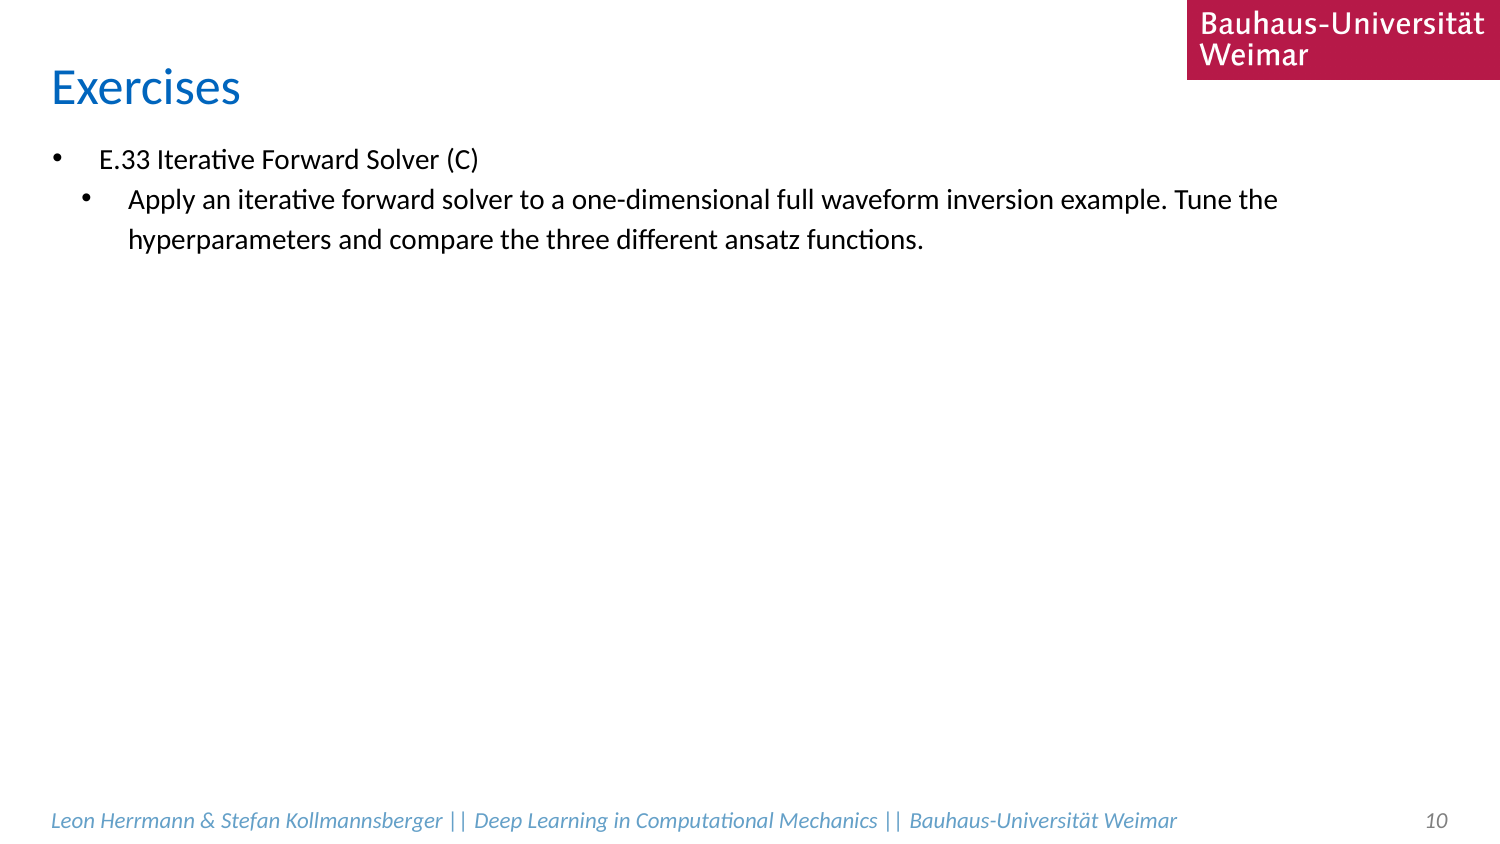

# Exercises
E.33 Iterative Forward Solver (C)
Apply an iterative forward solver to a one-dimensional full waveform inversion example. Tune the hyperparameters and compare the three different ansatz functions.
Leon Herrmann & Stefan Kollmannsberger || Deep Learning in Computational Mechanics || Bauhaus-Universität Weimar
10